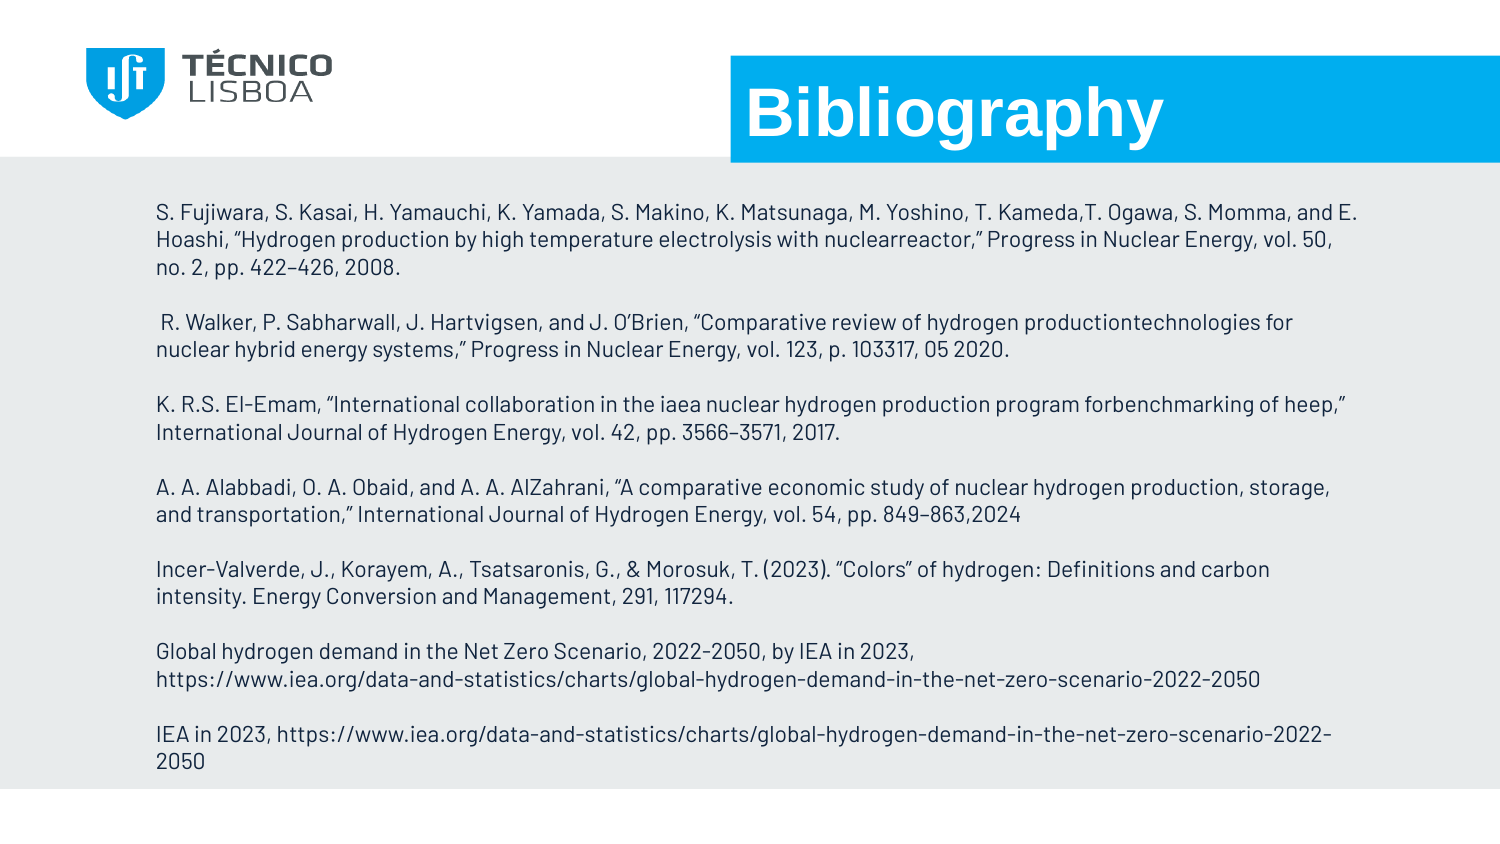

# Bibliography
S. Fujiwara, S. Kasai, H. Yamauchi, K. Yamada, S. Makino, K. Matsunaga, M. Yoshino, T. Kameda,T. Ogawa, S. Momma, and E. Hoashi, “Hydrogen production by high temperature electrolysis with nuclearreactor,” Progress in Nuclear Energy, vol. 50, no. 2, pp. 422–426, 2008.

 R. Walker, P. Sabharwall, J. Hartvigsen, and J. O’Brien, “Comparative review of hydrogen productiontechnologies for nuclear hybrid energy systems,” Progress in Nuclear Energy, vol. 123, p. 103317, 05 2020.

K. R.S. El-Emam, “International collaboration in the iaea nuclear hydrogen production program forbenchmarking of heep,” International Journal of Hydrogen Energy, vol. 42, pp. 3566–3571, 2017.

A. A. Alabbadi, O. A. Obaid, and A. A. AlZahrani, “A comparative economic study of nuclear hydrogen production, storage, and transportation,” International Journal of Hydrogen Energy, vol. 54, pp. 849–863,2024

Incer-Valverde, J., Korayem, A., Tsatsaronis, G., & Morosuk, T. (2023). “Colors” of hydrogen: Definitions and carbon intensity. Energy Conversion and Management, 291, 117294.

Global hydrogen demand in the Net Zero Scenario, 2022-2050, by IEA in 2023, https://www.iea.org/data-and-statistics/charts/global-hydrogen-demand-in-the-net-zero-scenario-2022-2050

IEA in 2023, https://www.iea.org/data-and-statistics/charts/global-hydrogen-demand-in-the-net-zero-scenario-2022-2050